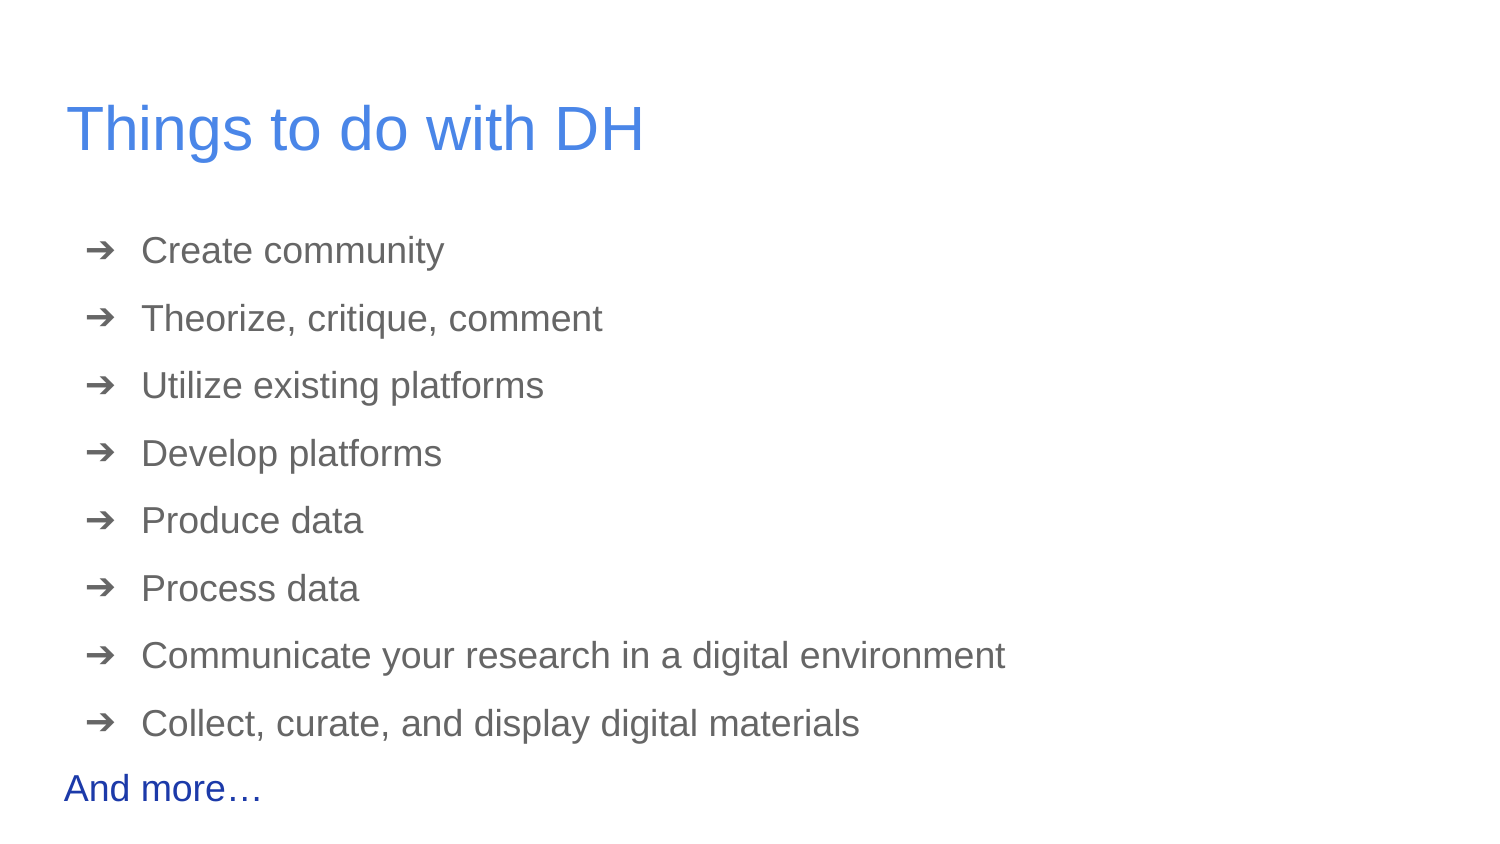

# Things to do with DH
Create community
Theorize, critique, comment
Utilize existing platforms
Develop platforms
Produce data
Process data
Communicate your research in a digital environment
Collect, curate, and display digital materials

And more…